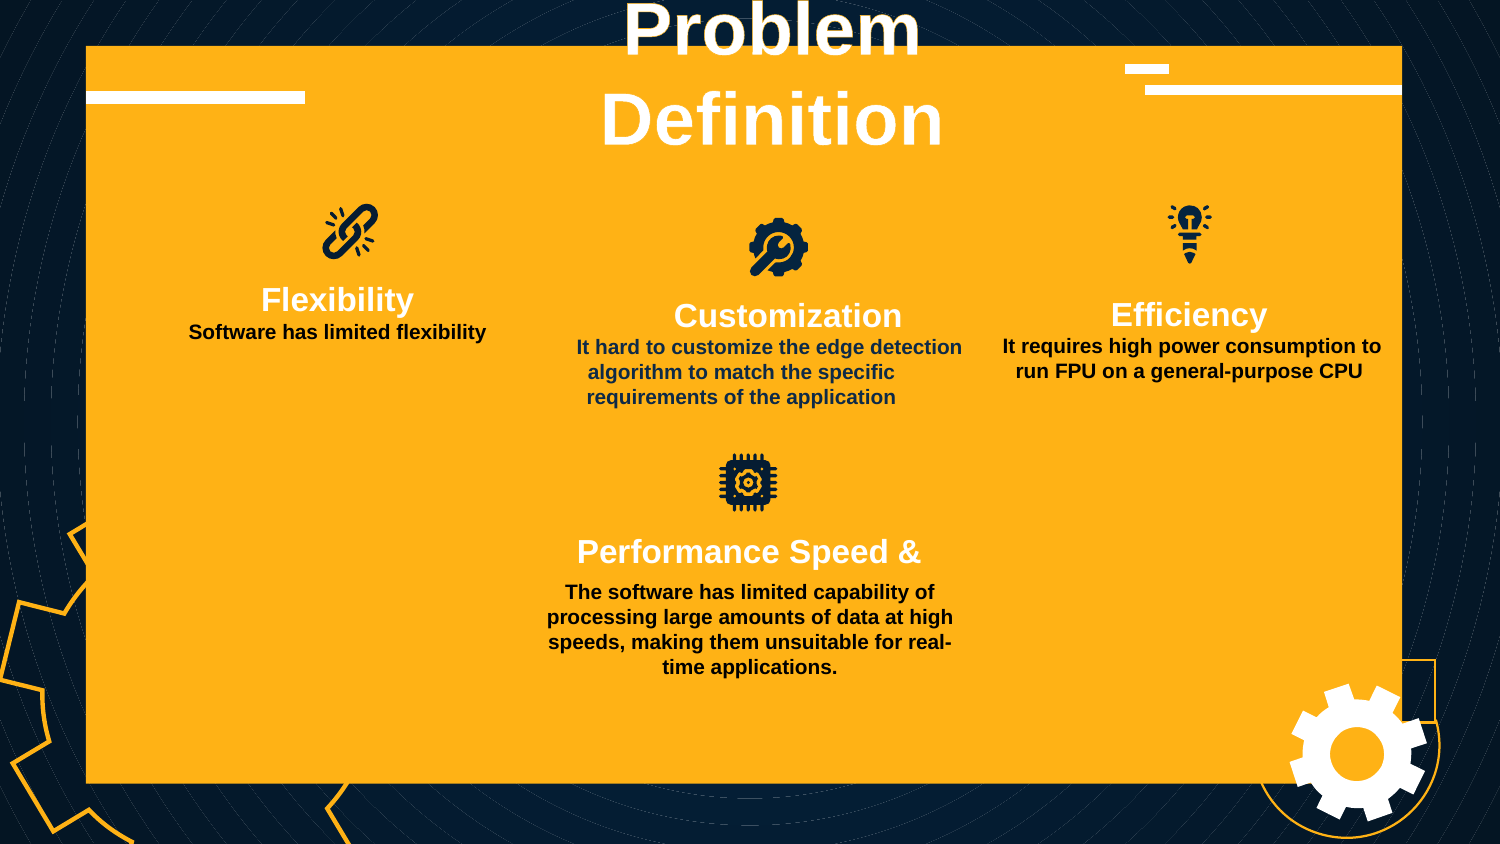

# Problem Definition

Flexibility
Software has limited flexibility
Customization
It hard to customize the edge detection algorithm to match the specific requirements of the application
Efficiency
 It requires high power consumption to run FPU on a general-purpose CPU

& Performance Speed
The software has limited capability of processing large amounts of data at high speeds, making them unsuitable for real-time applications.